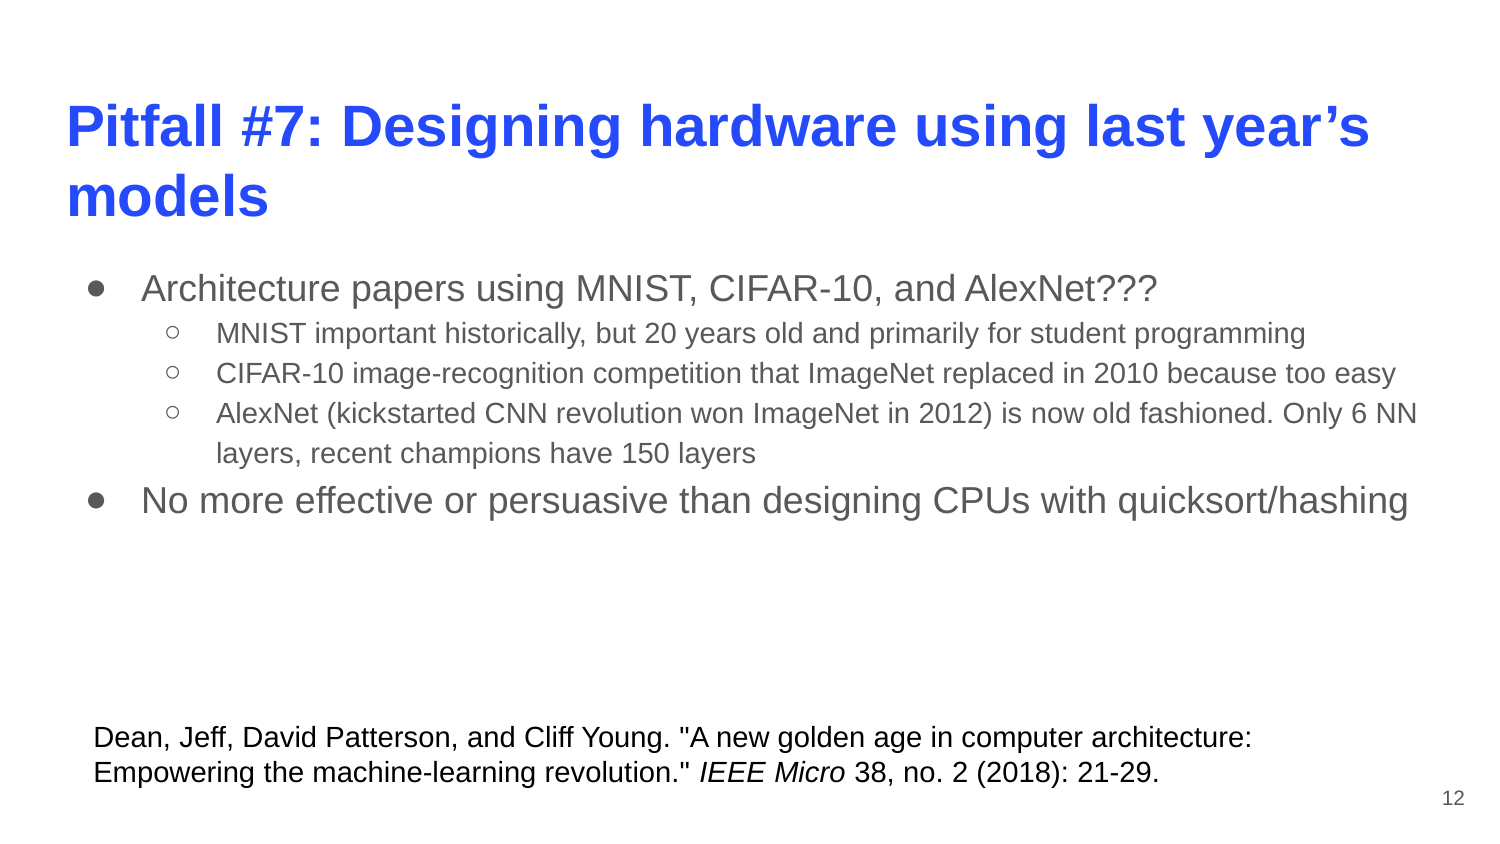

# Pitfall #7: Designing hardware using last year’s models
Architecture papers using MNIST, CIFAR-10, and AlexNet???
MNIST important historically, but 20 years old and primarily for student programming
CIFAR-10 image-recognition competition that ImageNet replaced in 2010 because too easy
AlexNet (kickstarted CNN revolution won ImageNet in 2012) is now old fashioned. Only 6 NN layers, recent champions have 150 layers
No more effective or persuasive than designing CPUs with quicksort/hashing
Dean, Jeff, David Patterson, and Cliff Young. "A new golden age in computer architecture: Empowering the machine-learning revolution." IEEE Micro 38, no. 2 (2018): 21-29.
12